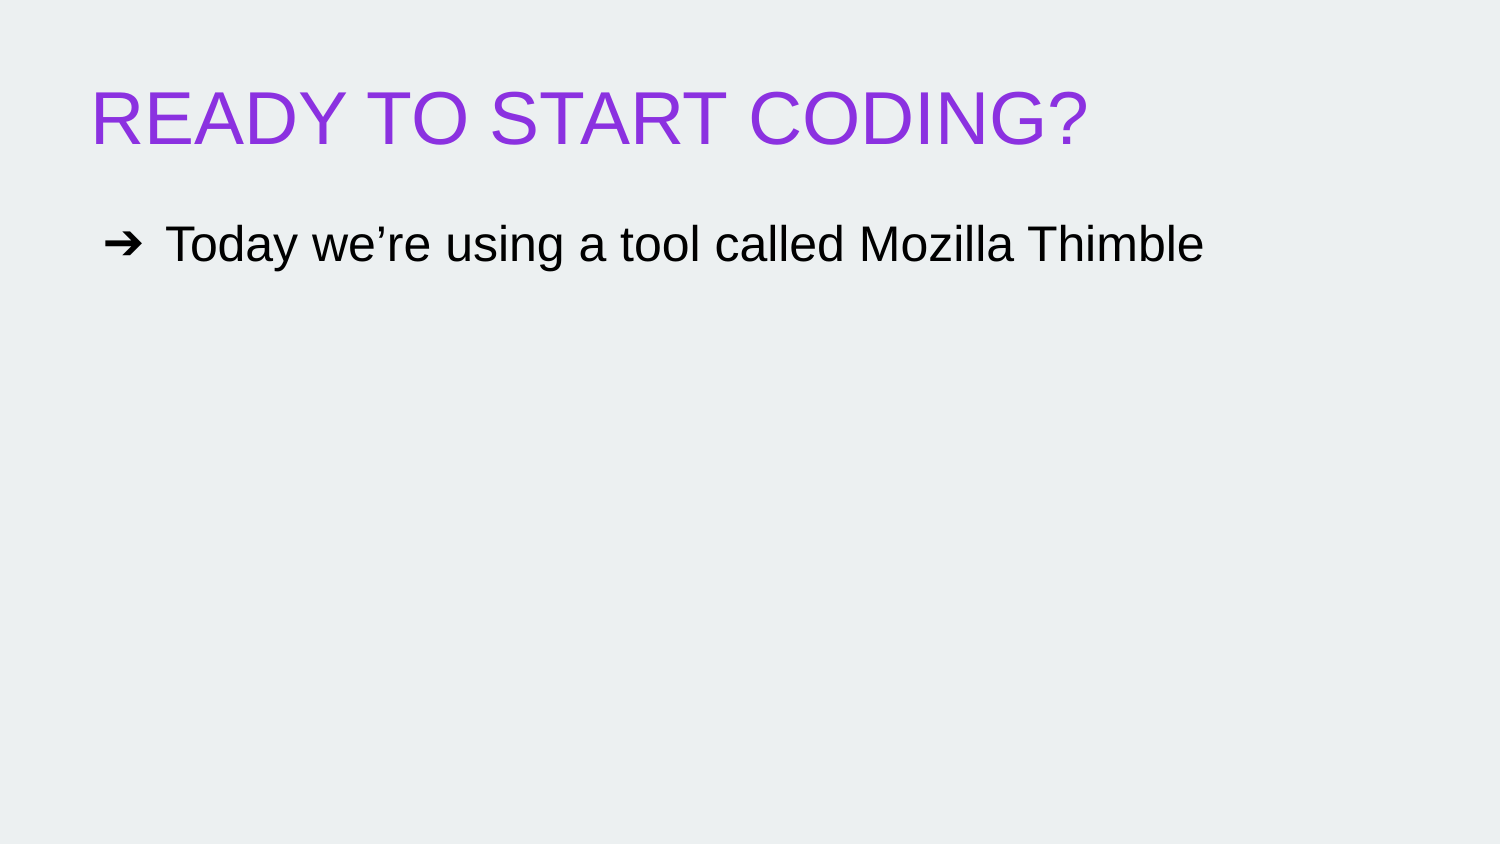

# READY TO START CODING?
Today we’re using a tool called Mozilla Thimble